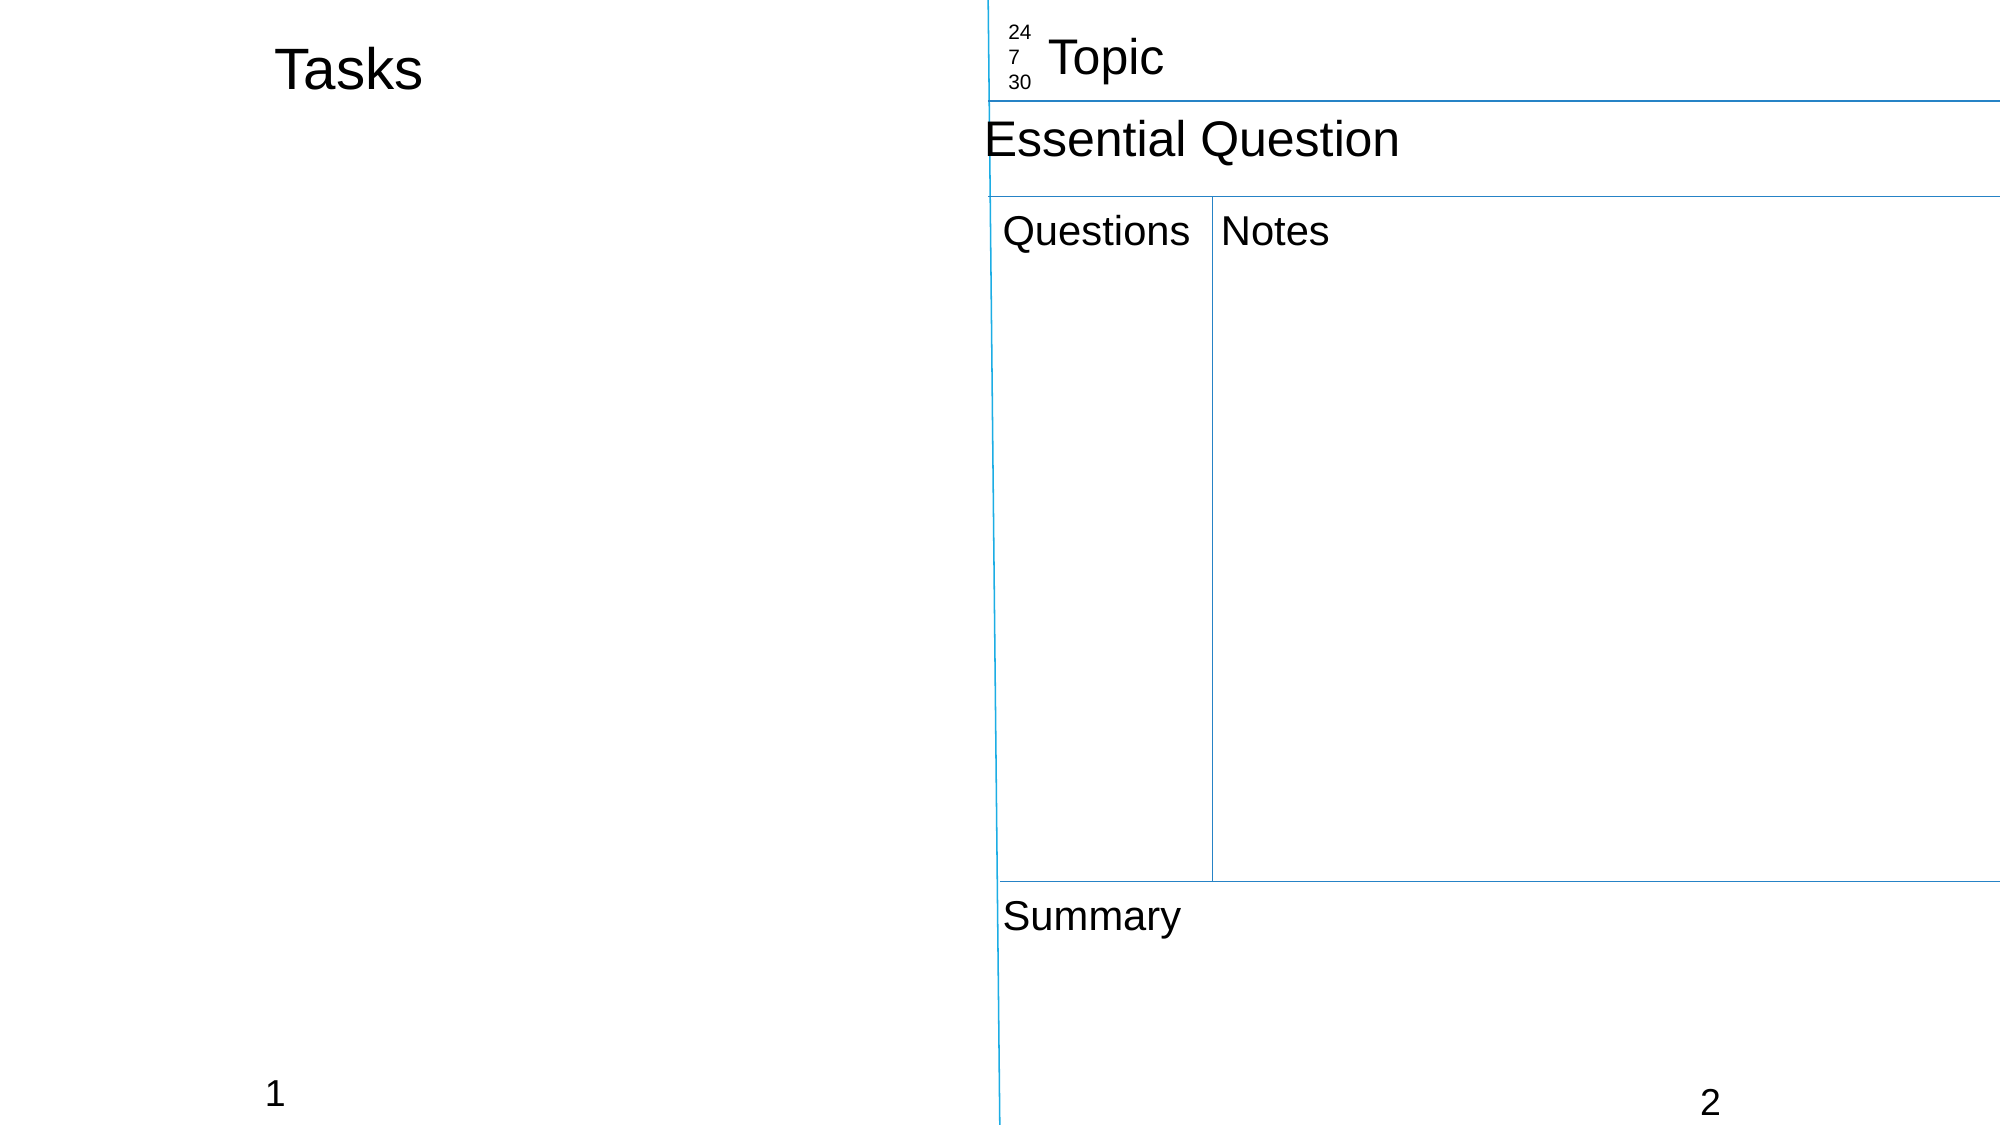

24
7
30
Topic
Tasks
Essential Question
Notes
Questions
Summary
1
2